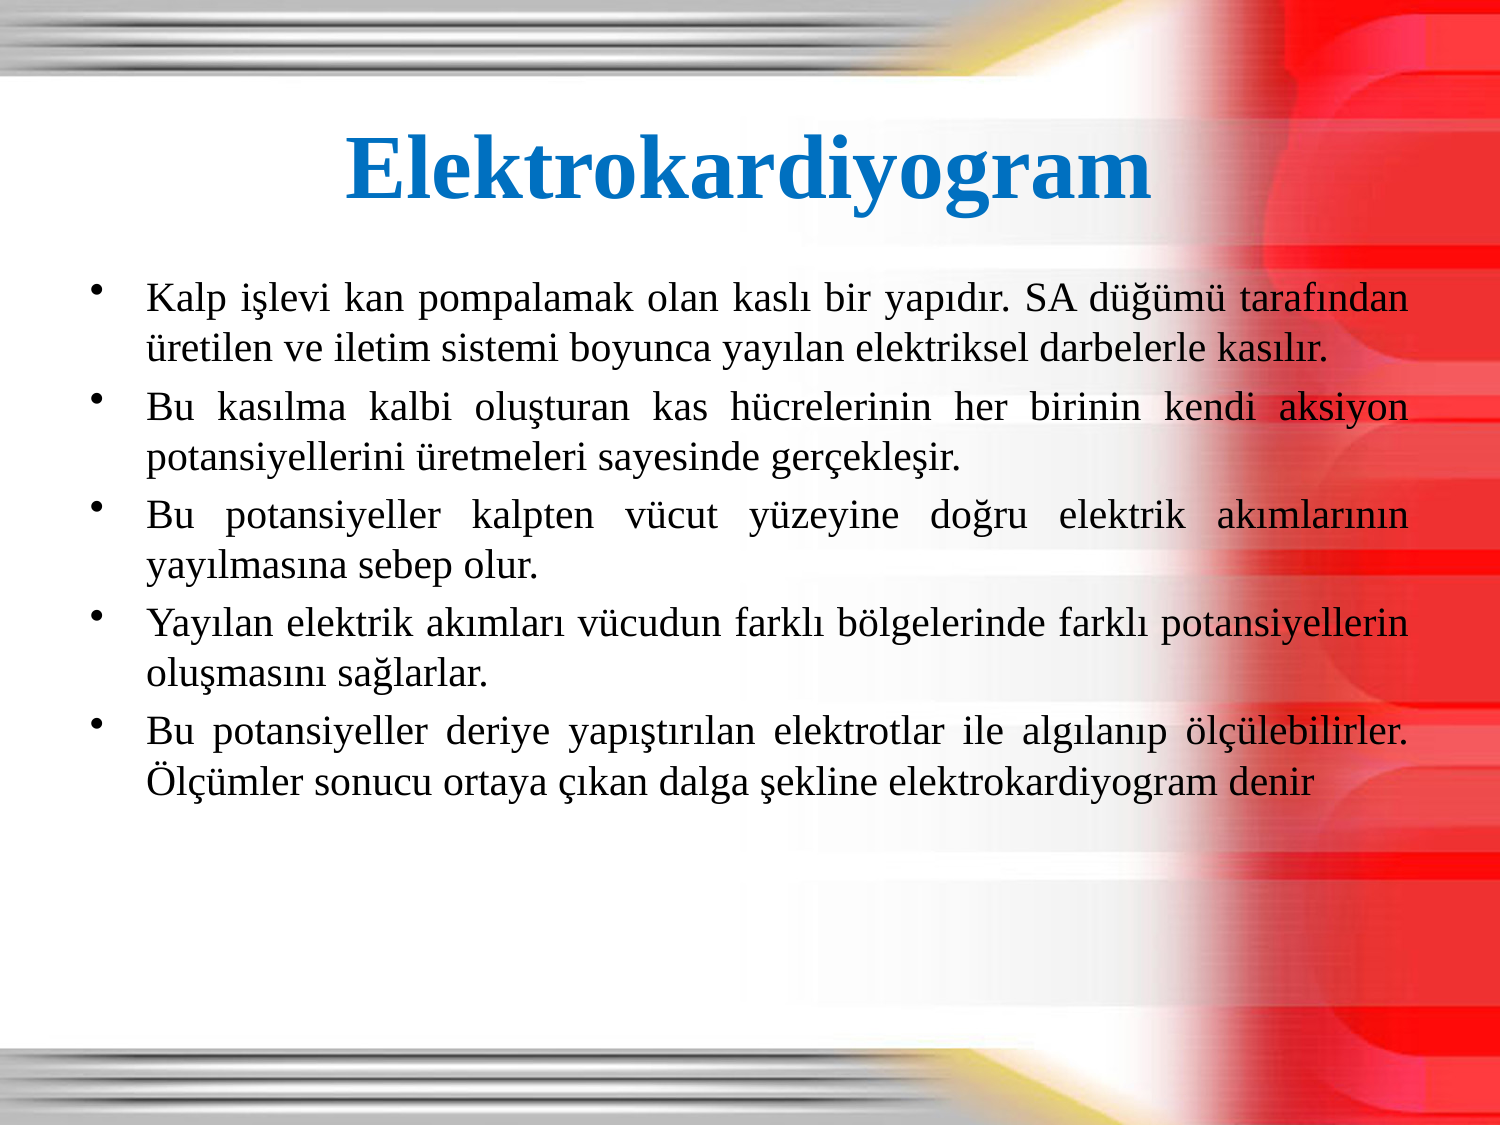

# Elektrokardiyogram
Kalp işlevi kan pompalamak olan kaslı bir yapıdır. SA düğümü tarafından üretilen ve iletim sistemi boyunca yayılan elektriksel darbelerle kasılır.
Bu kasılma kalbi oluşturan kas hücrelerinin her birinin kendi aksiyon potansiyellerini üretmeleri sayesinde gerçekleşir.
Bu potansiyeller kalpten vücut yüzeyine doğru elektrik akımlarının yayılmasına sebep olur.
Yayılan elektrik akımları vücudun farklı bölgelerinde farklı potansiyellerin oluşmasını sağlarlar.
Bu potansiyeller deriye yapıştırılan elektrotlar ile algılanıp ölçülebilirler. Ölçümler sonucu ortaya çıkan dalga şekline elektrokardiyogram denir